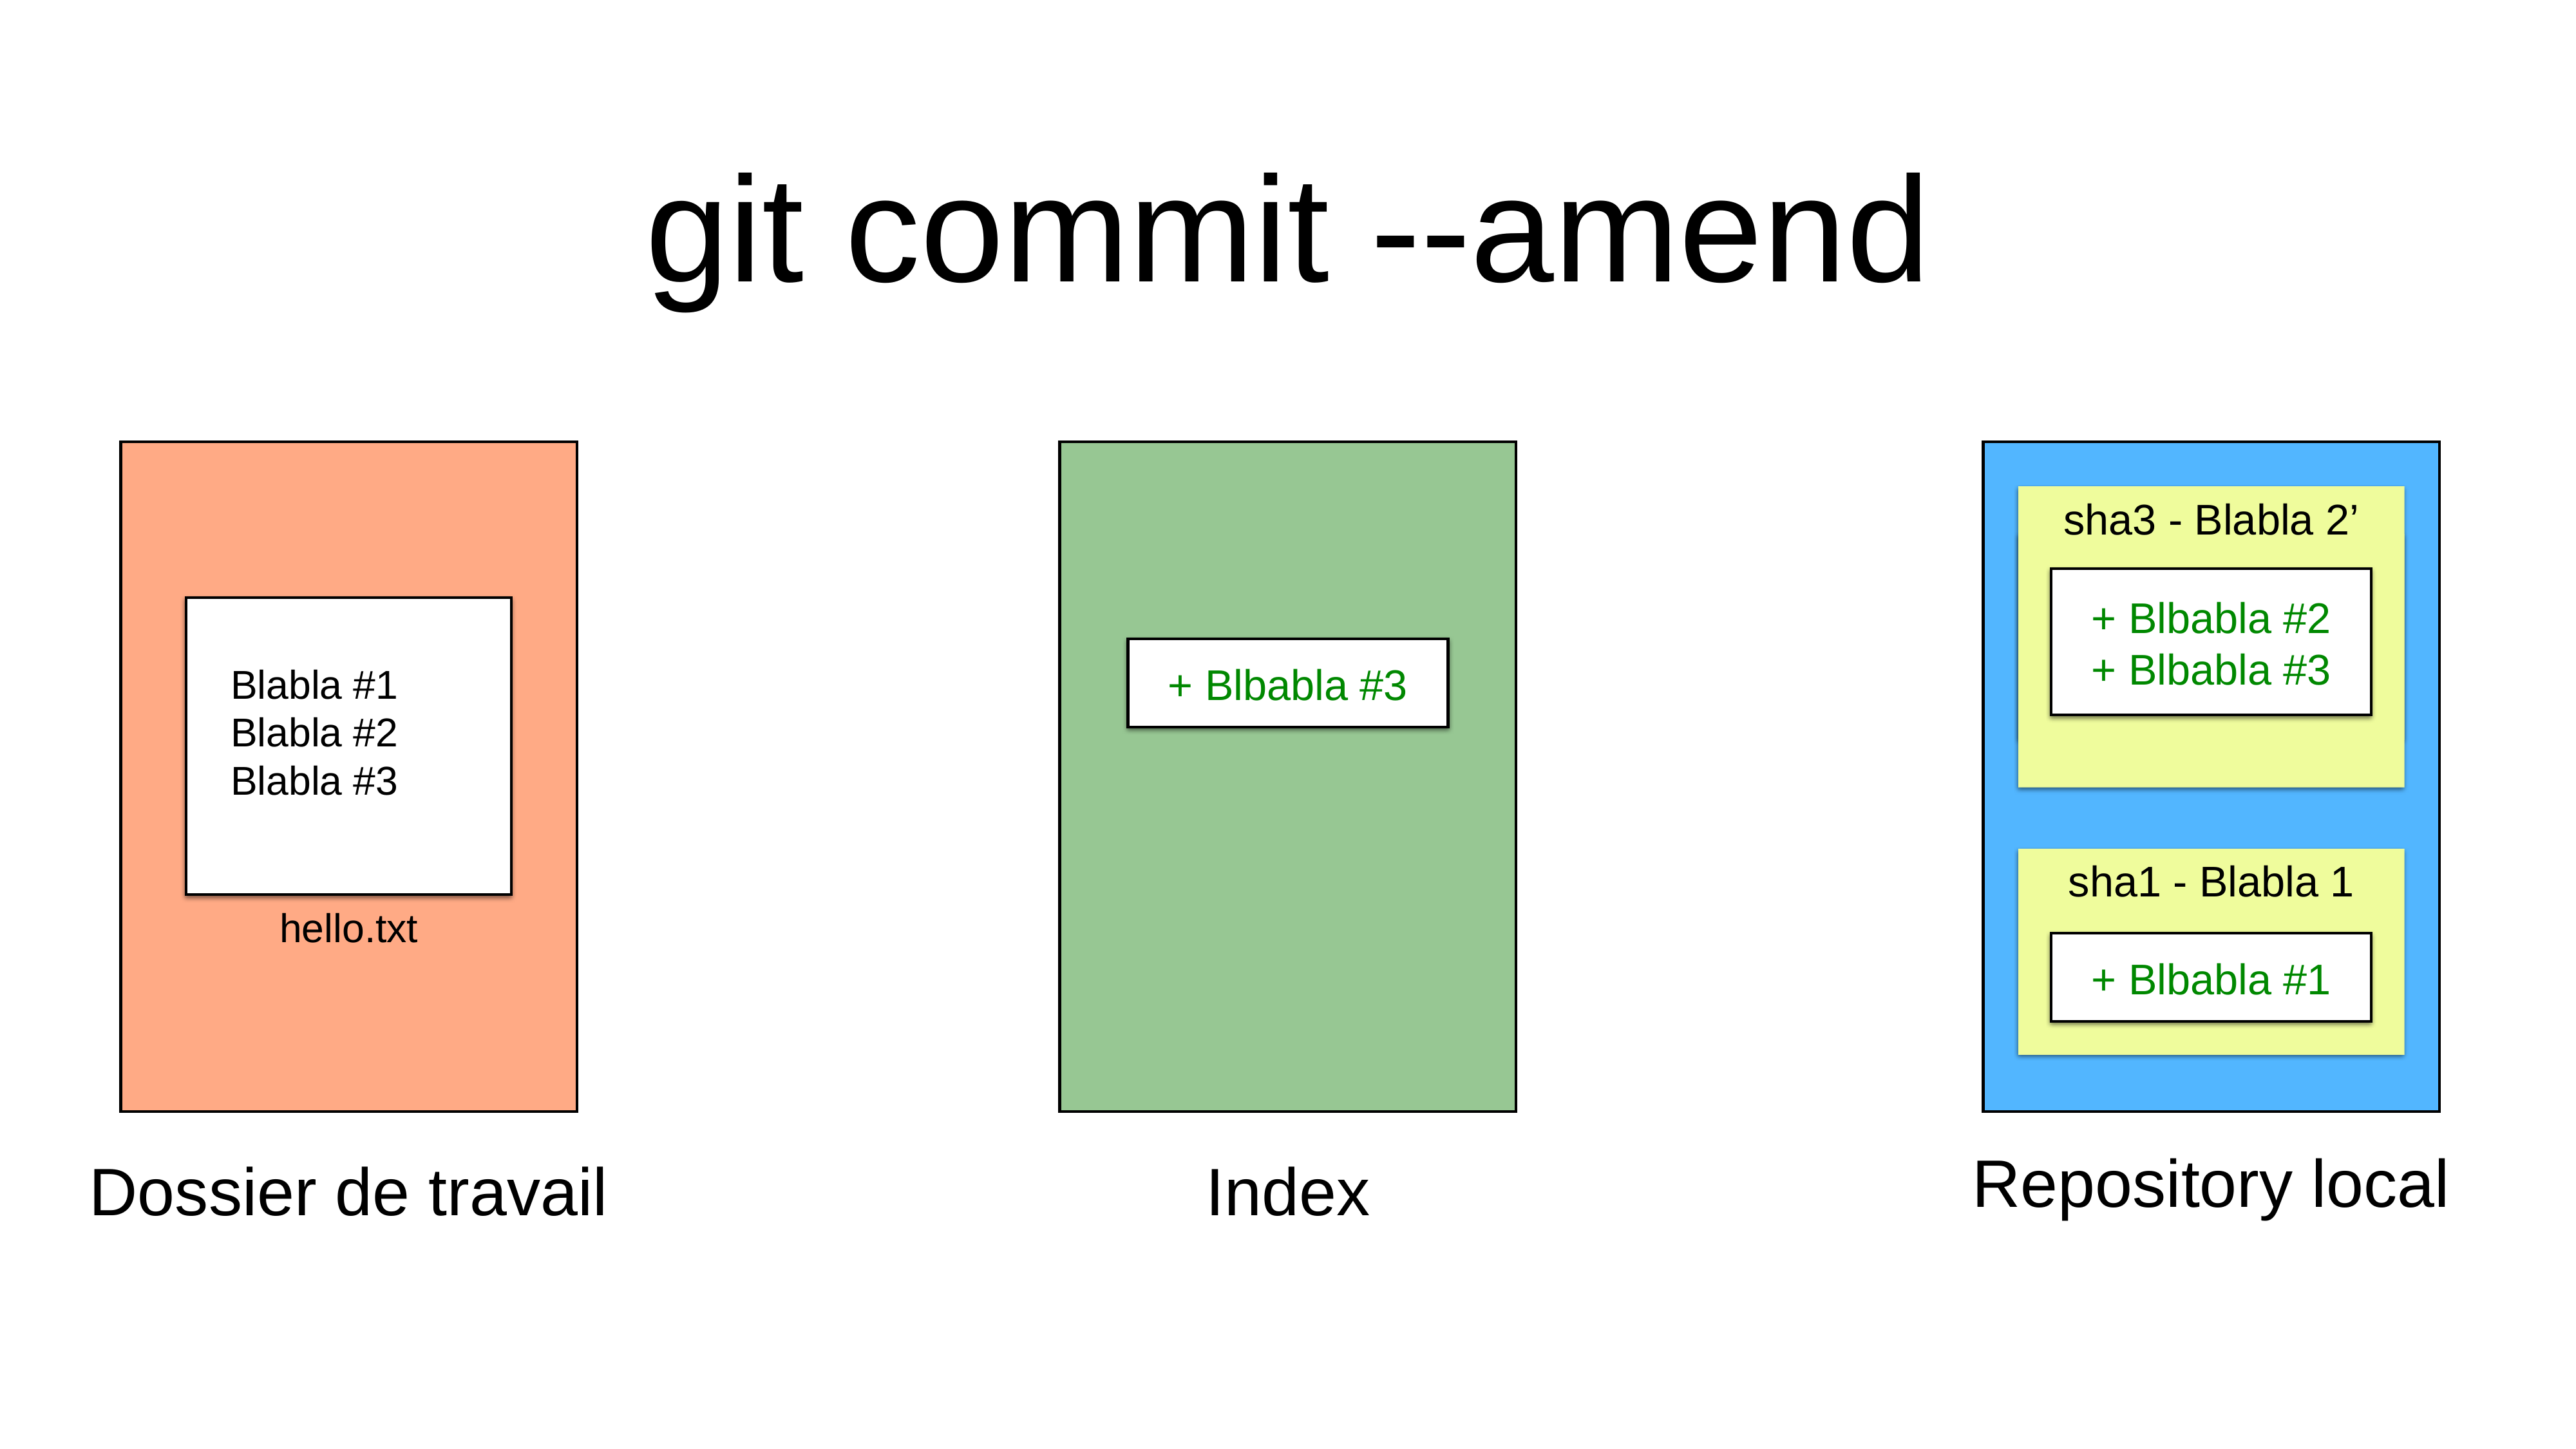

# git commit --amend

Dossier de travail

Index

sha3 - Blabla 2’

+ Blbabla #2
+ Blbabla #3

sha2 - Blabla 2

+ Blbabla #2

Blabla #1
Blabla #2
Blabla #3
hello.txt

+ Blbabla #3

sha1 - Blabla 1

+ Blbabla #1
Repository local